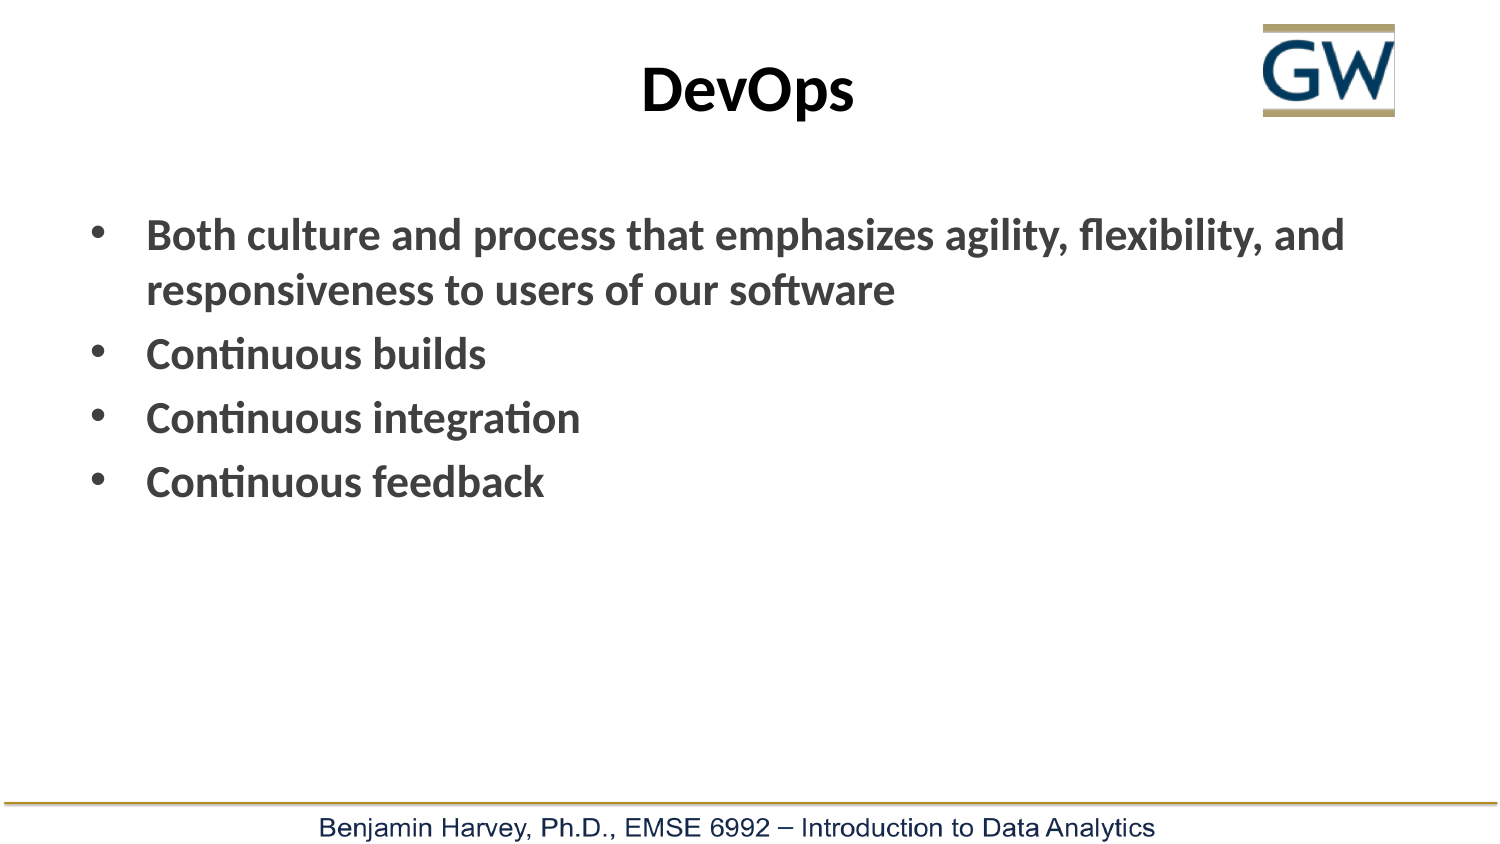

#
DevOps
Both culture and process that emphasizes agility, flexibility, and responsiveness to users of our software
Continuous builds
Continuous integration
Continuous feedback